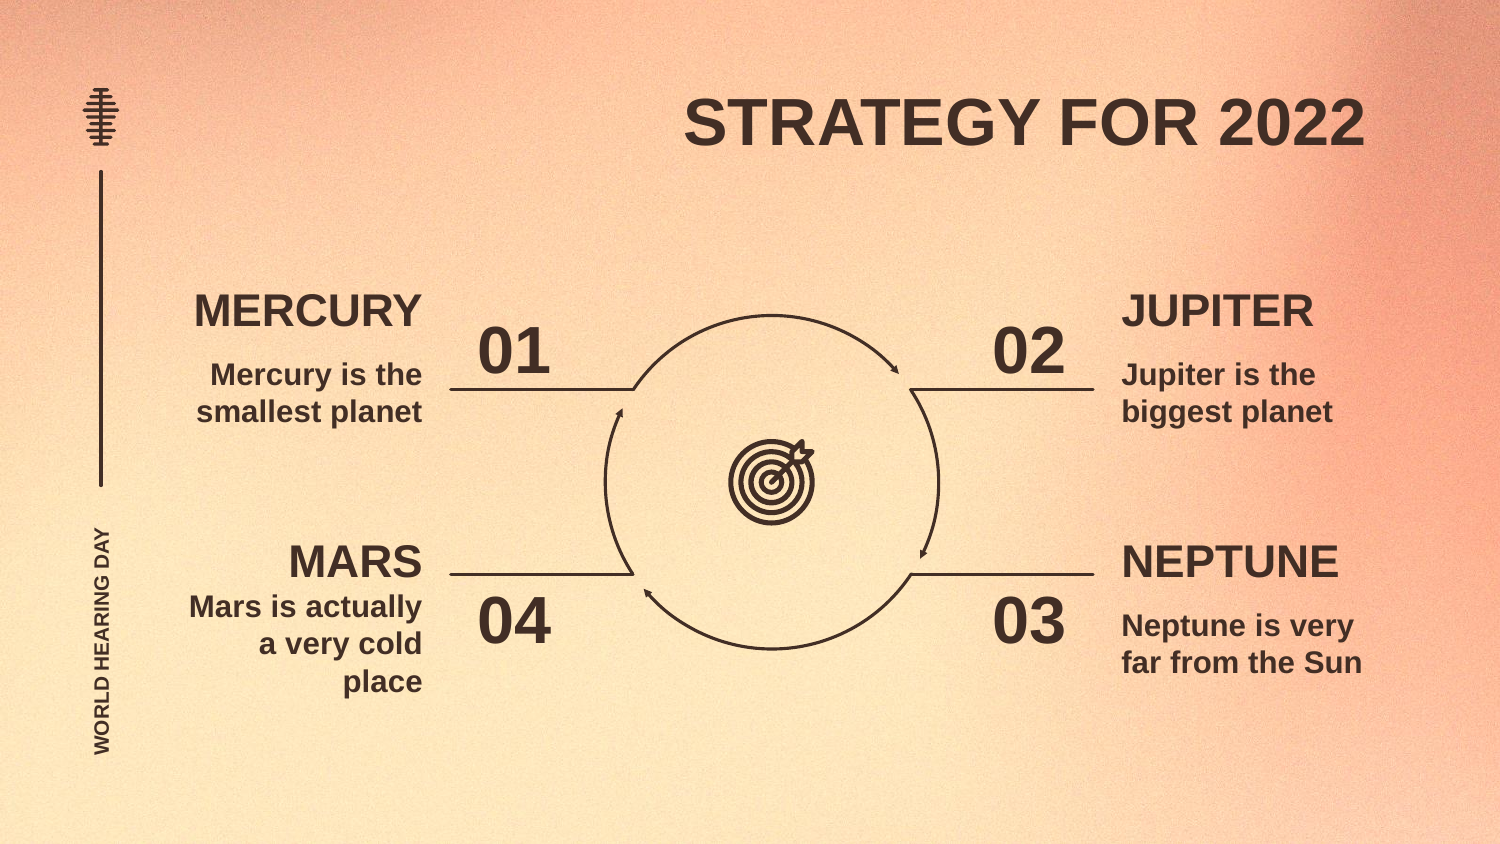

# STRATEGY FOR 2022
MERCURY
JUPITER
01
02

Mercury is the smallest planet
Jupiter is the biggest planet

MARS
NEPTUNE
04
03
Mars is actually a very cold place
Neptune is very far from the Sun
WORLD HEARING DAY